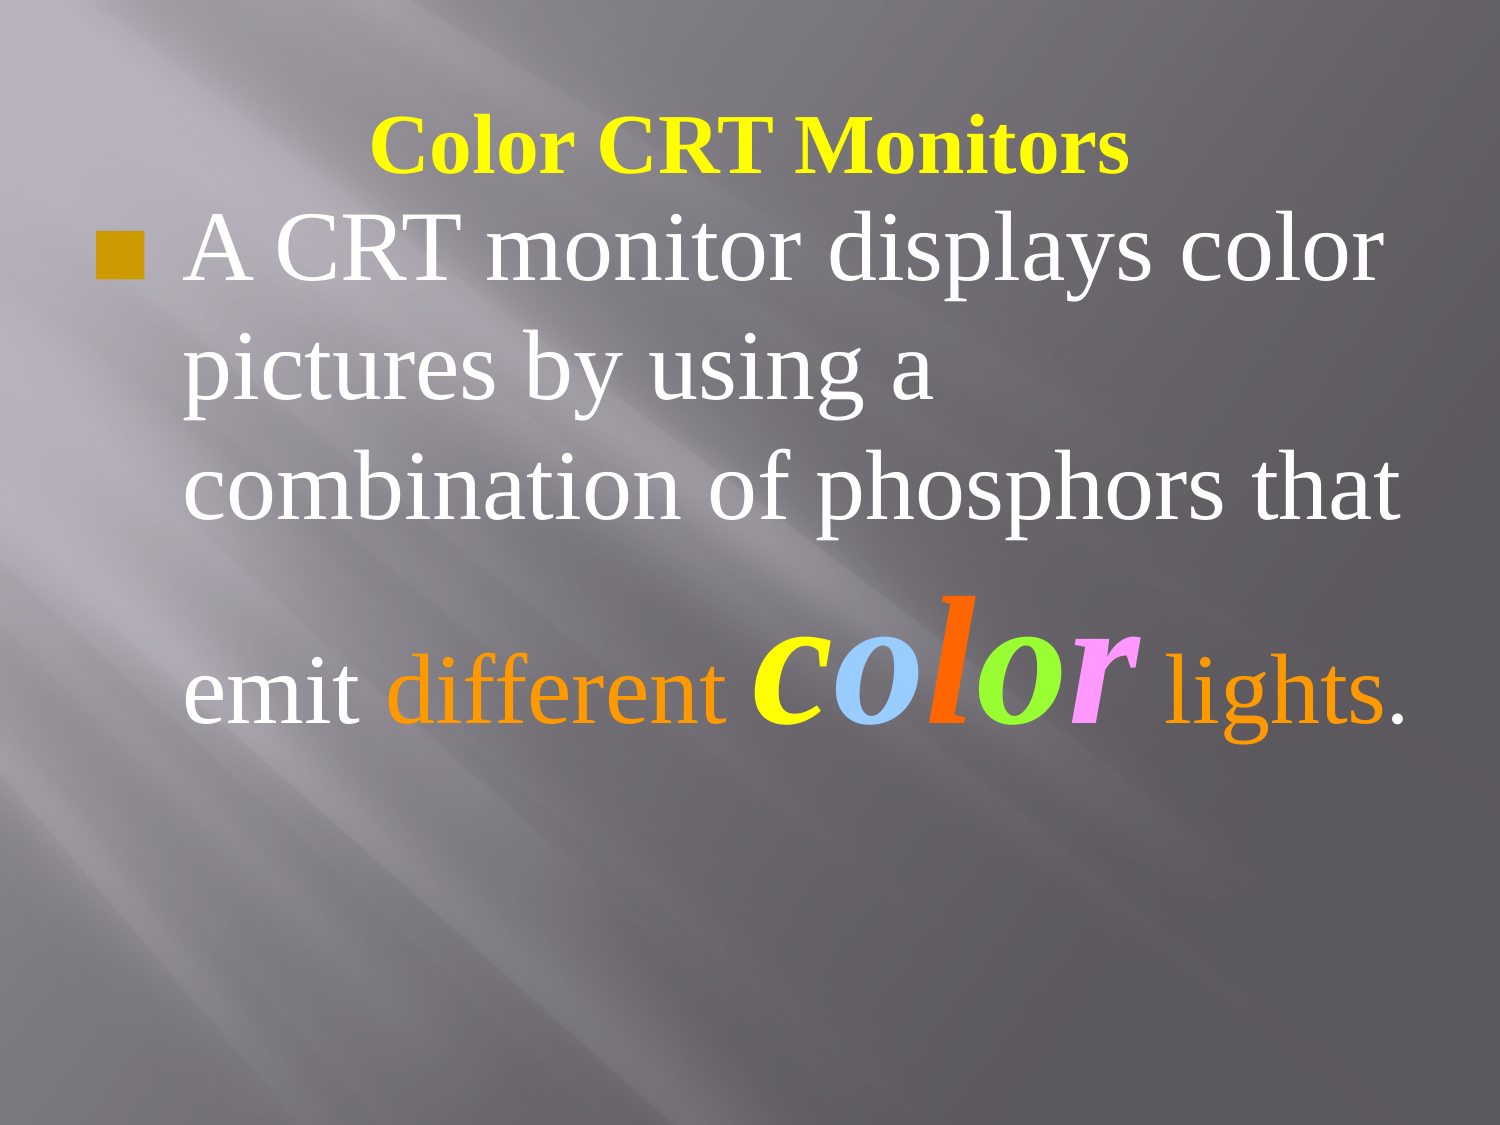

# Color CRT Monitors
A CRT monitor displays color pictures by using a combination of phosphors that emit different color lights.